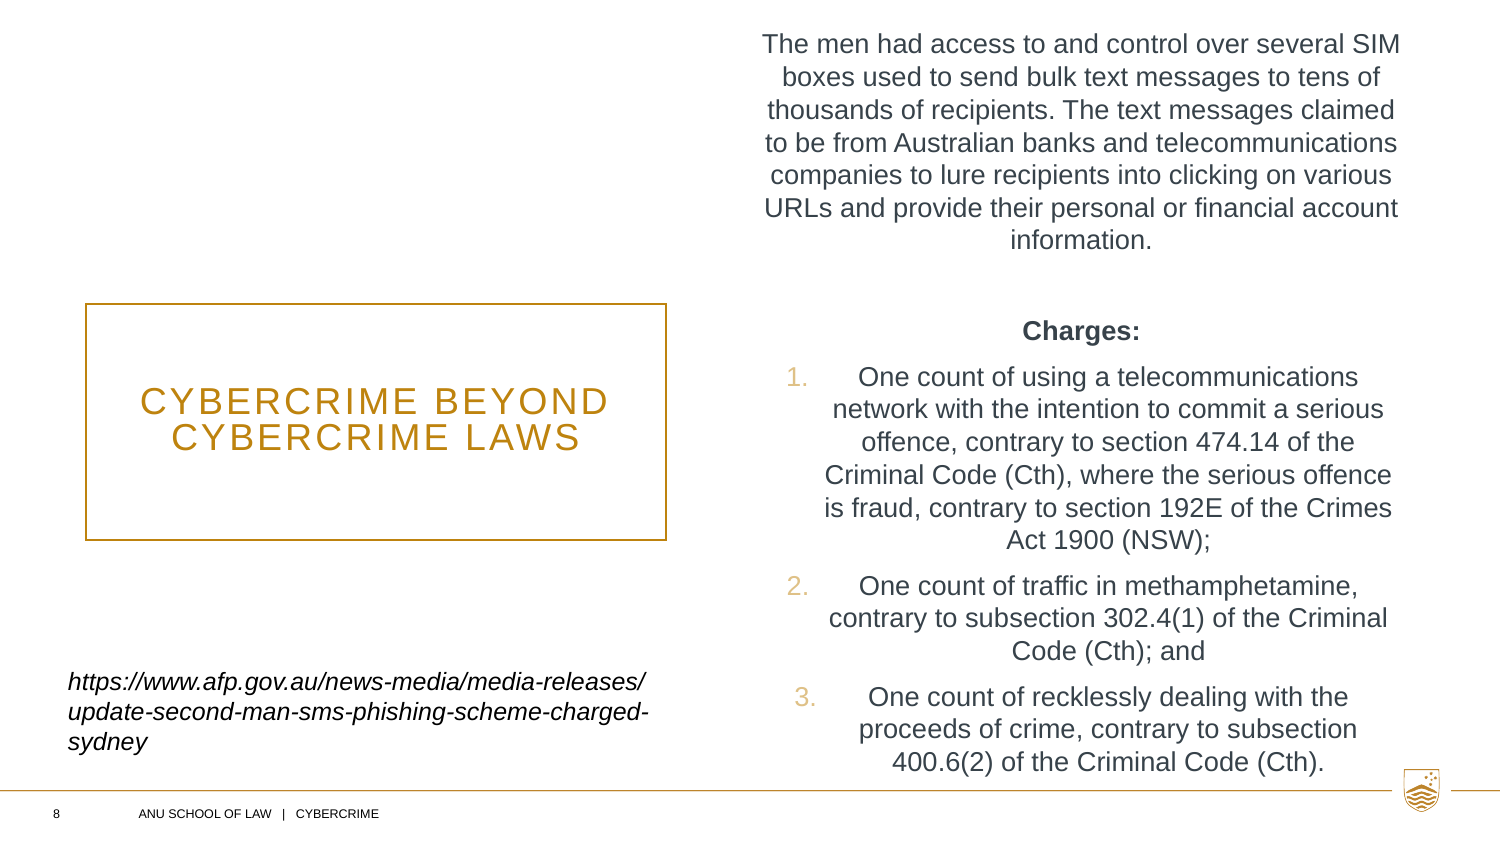

The men had access to and control over several SIM boxes used to send bulk text messages to tens of thousands of recipients. The text messages claimed to be from Australian banks and telecommunications companies to lure recipients into clicking on various URLs and provide their personal or financial account information.

Charges:
One count of using a telecommunications network with the intention to commit a serious offence, contrary to section 474.14 of the Criminal Code (Cth), where the serious offence is fraud, contrary to section 192E of the Crimes Act 1900 (NSW);
One count of traffic in methamphetamine, contrary to subsection 302.4(1) of the Criminal Code (Cth); and
One count of recklessly dealing with the proceeds of crime, contrary to subsection 400.6(2) of the Criminal Code (Cth).
# Cybercrime beyond cybercrime laws
https://www.afp.gov.au/news-media/media-releases/update-second-man-sms-phishing-scheme-charged-sydney
8
ANU SCHOOL OF LAW   |   CYBERCRIME